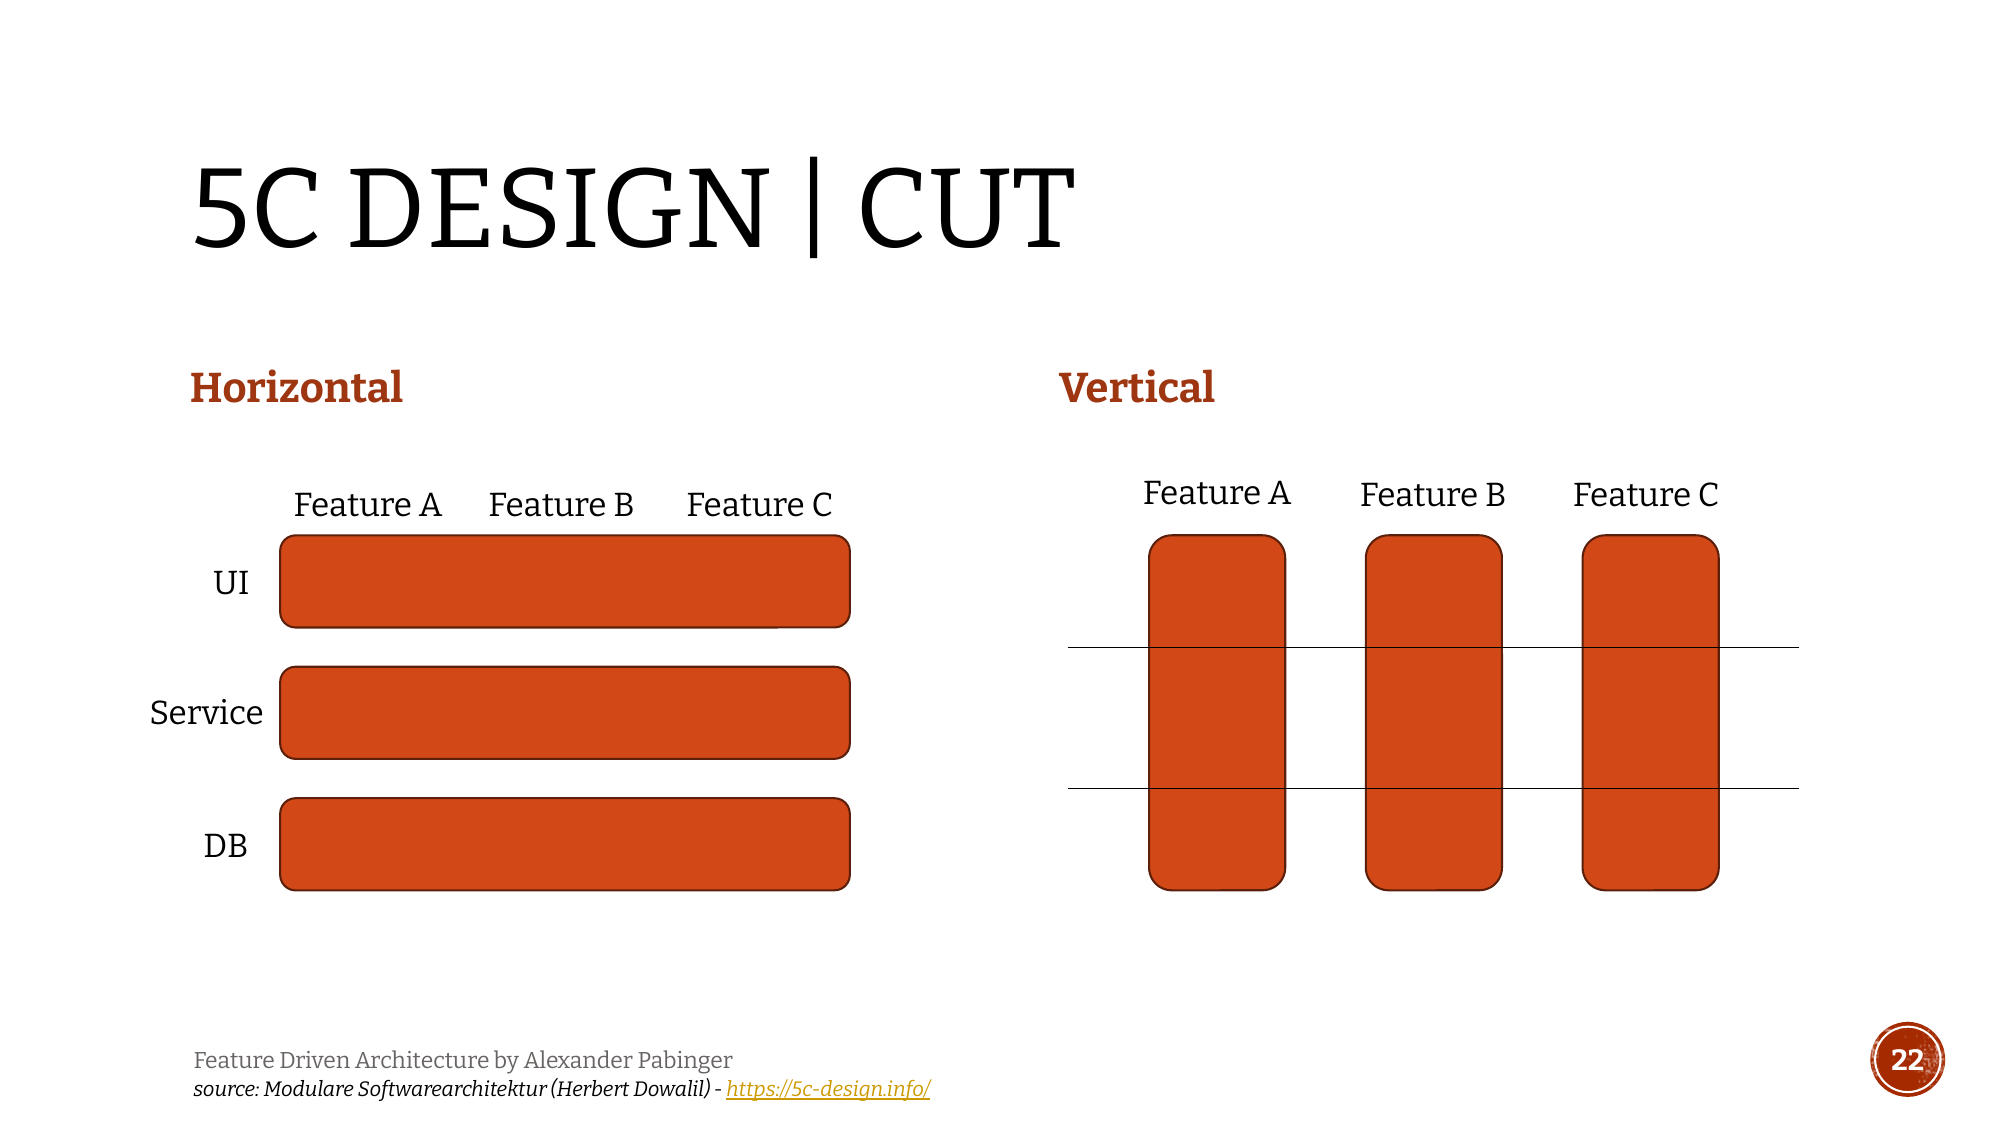

# 5C Design | CUT
Horizontal
Vertical
Feature A
Feature B
Feature C
Feature A
Feature B
Feature C

UI

Service

DB
Feature Driven Architecture by Alexander Pabinger
22
source: Modulare Softwarearchitektur (Herbert Dowalil) - https://5c-design.info/